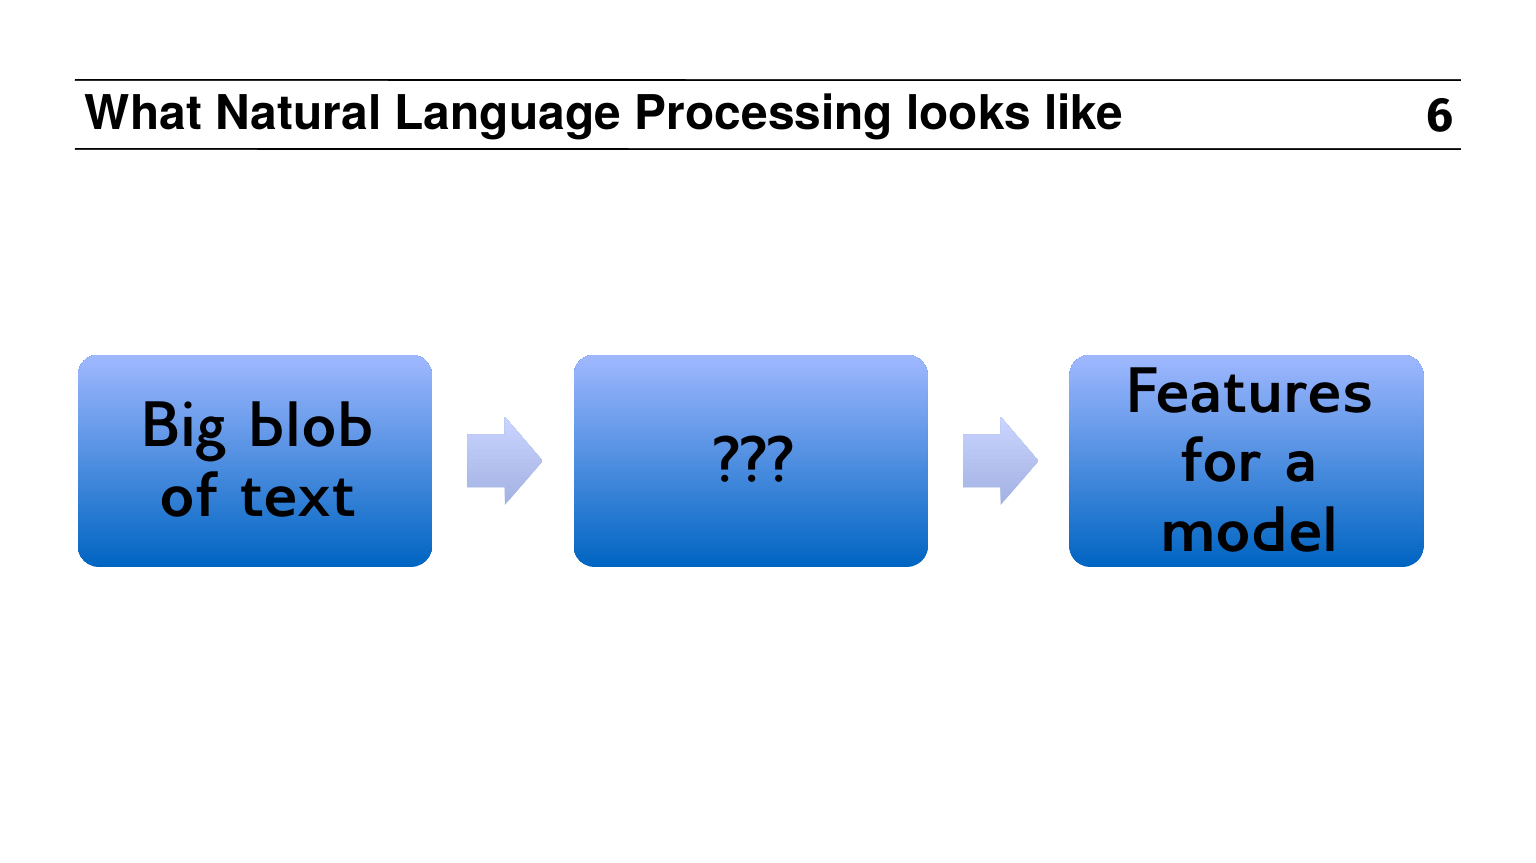

# What Natural Language Processing looks like
6

Big blob of text

???

Features for a model